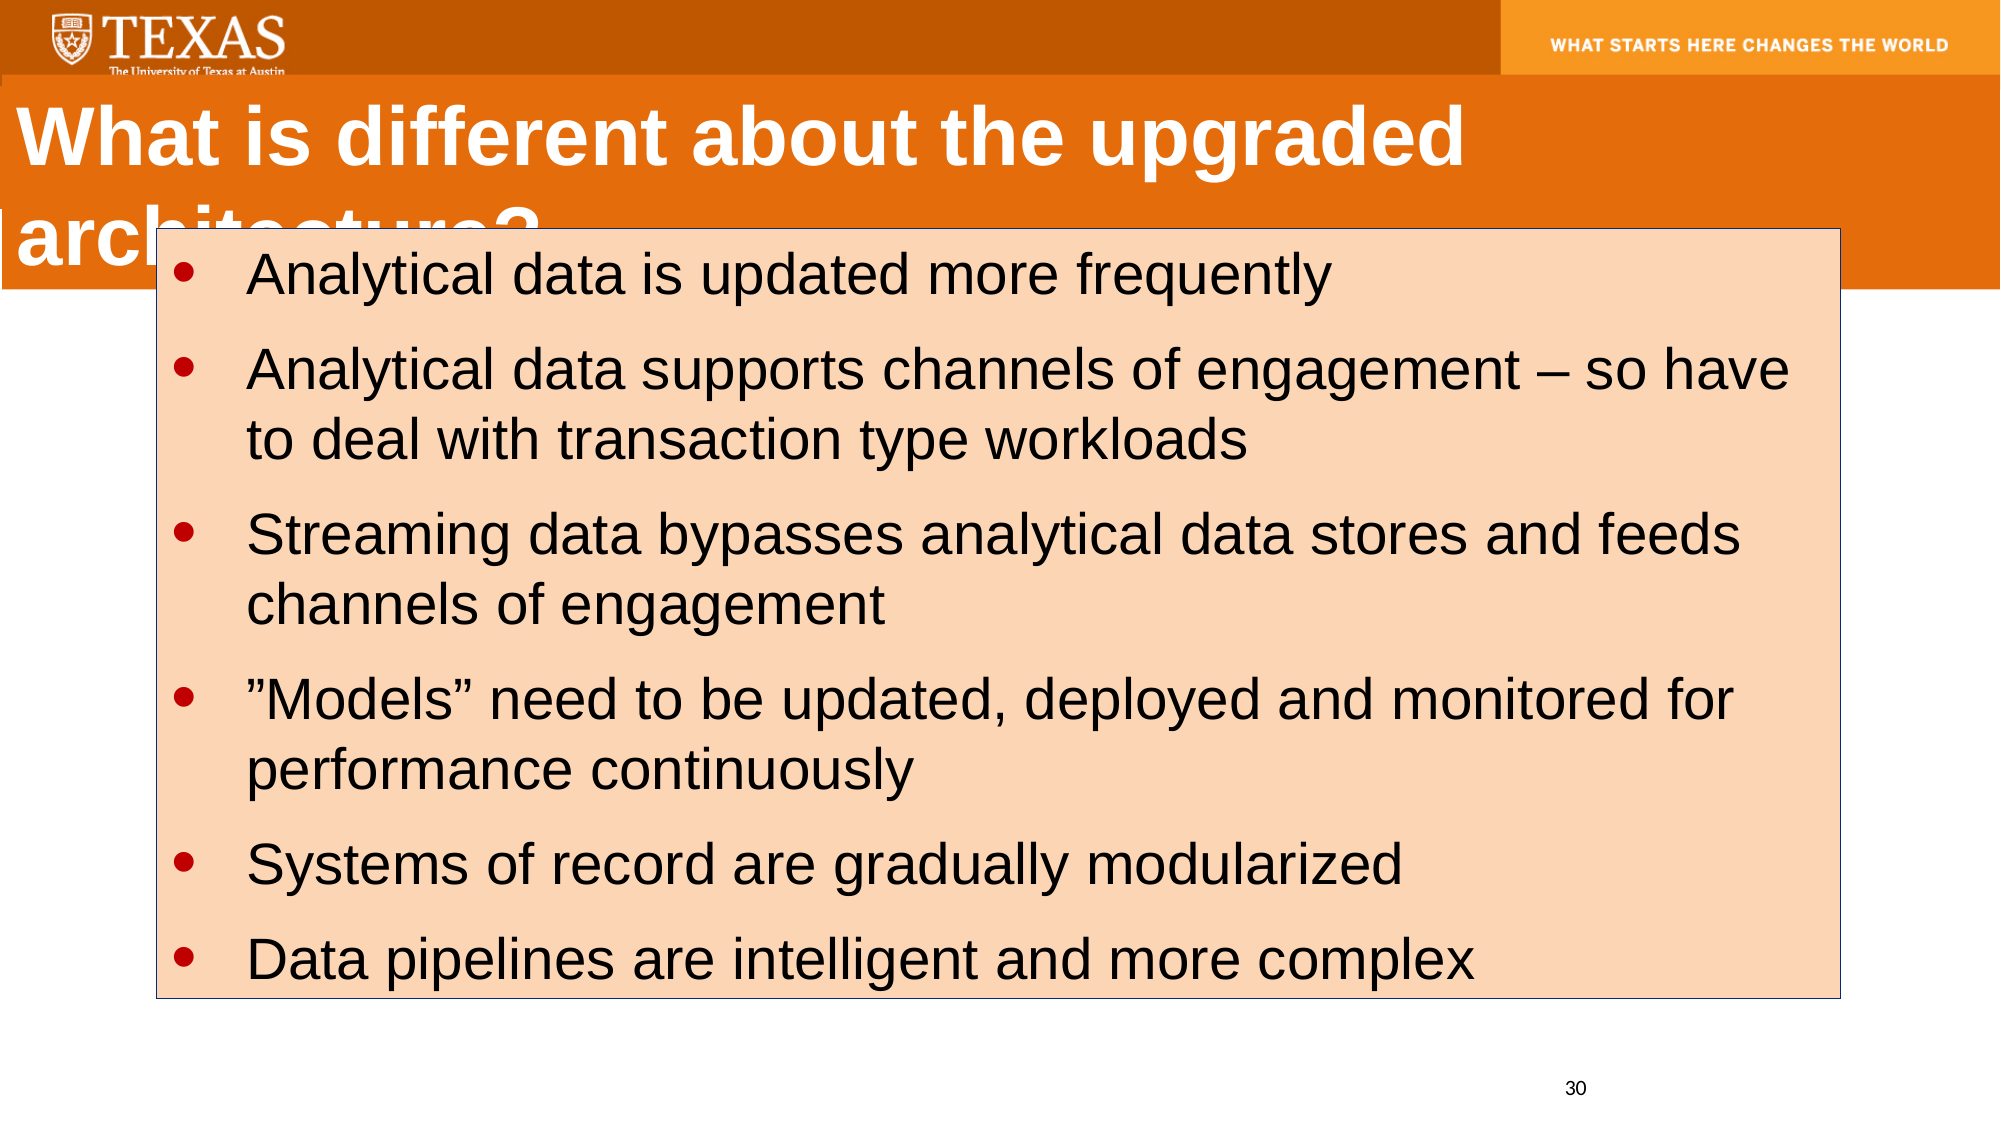

What is different about the upgraded architecture?

Analytical data is updated more frequently
Analytical data supports channels of engagement – so have to deal with transaction type workloads
Streaming data bypasses analytical data stores and feeds channels of engagement
”Models” need to be updated, deployed and monitored for performance continuously
Systems of record are gradually modularized
Data pipelines are intelligent and more complex
30